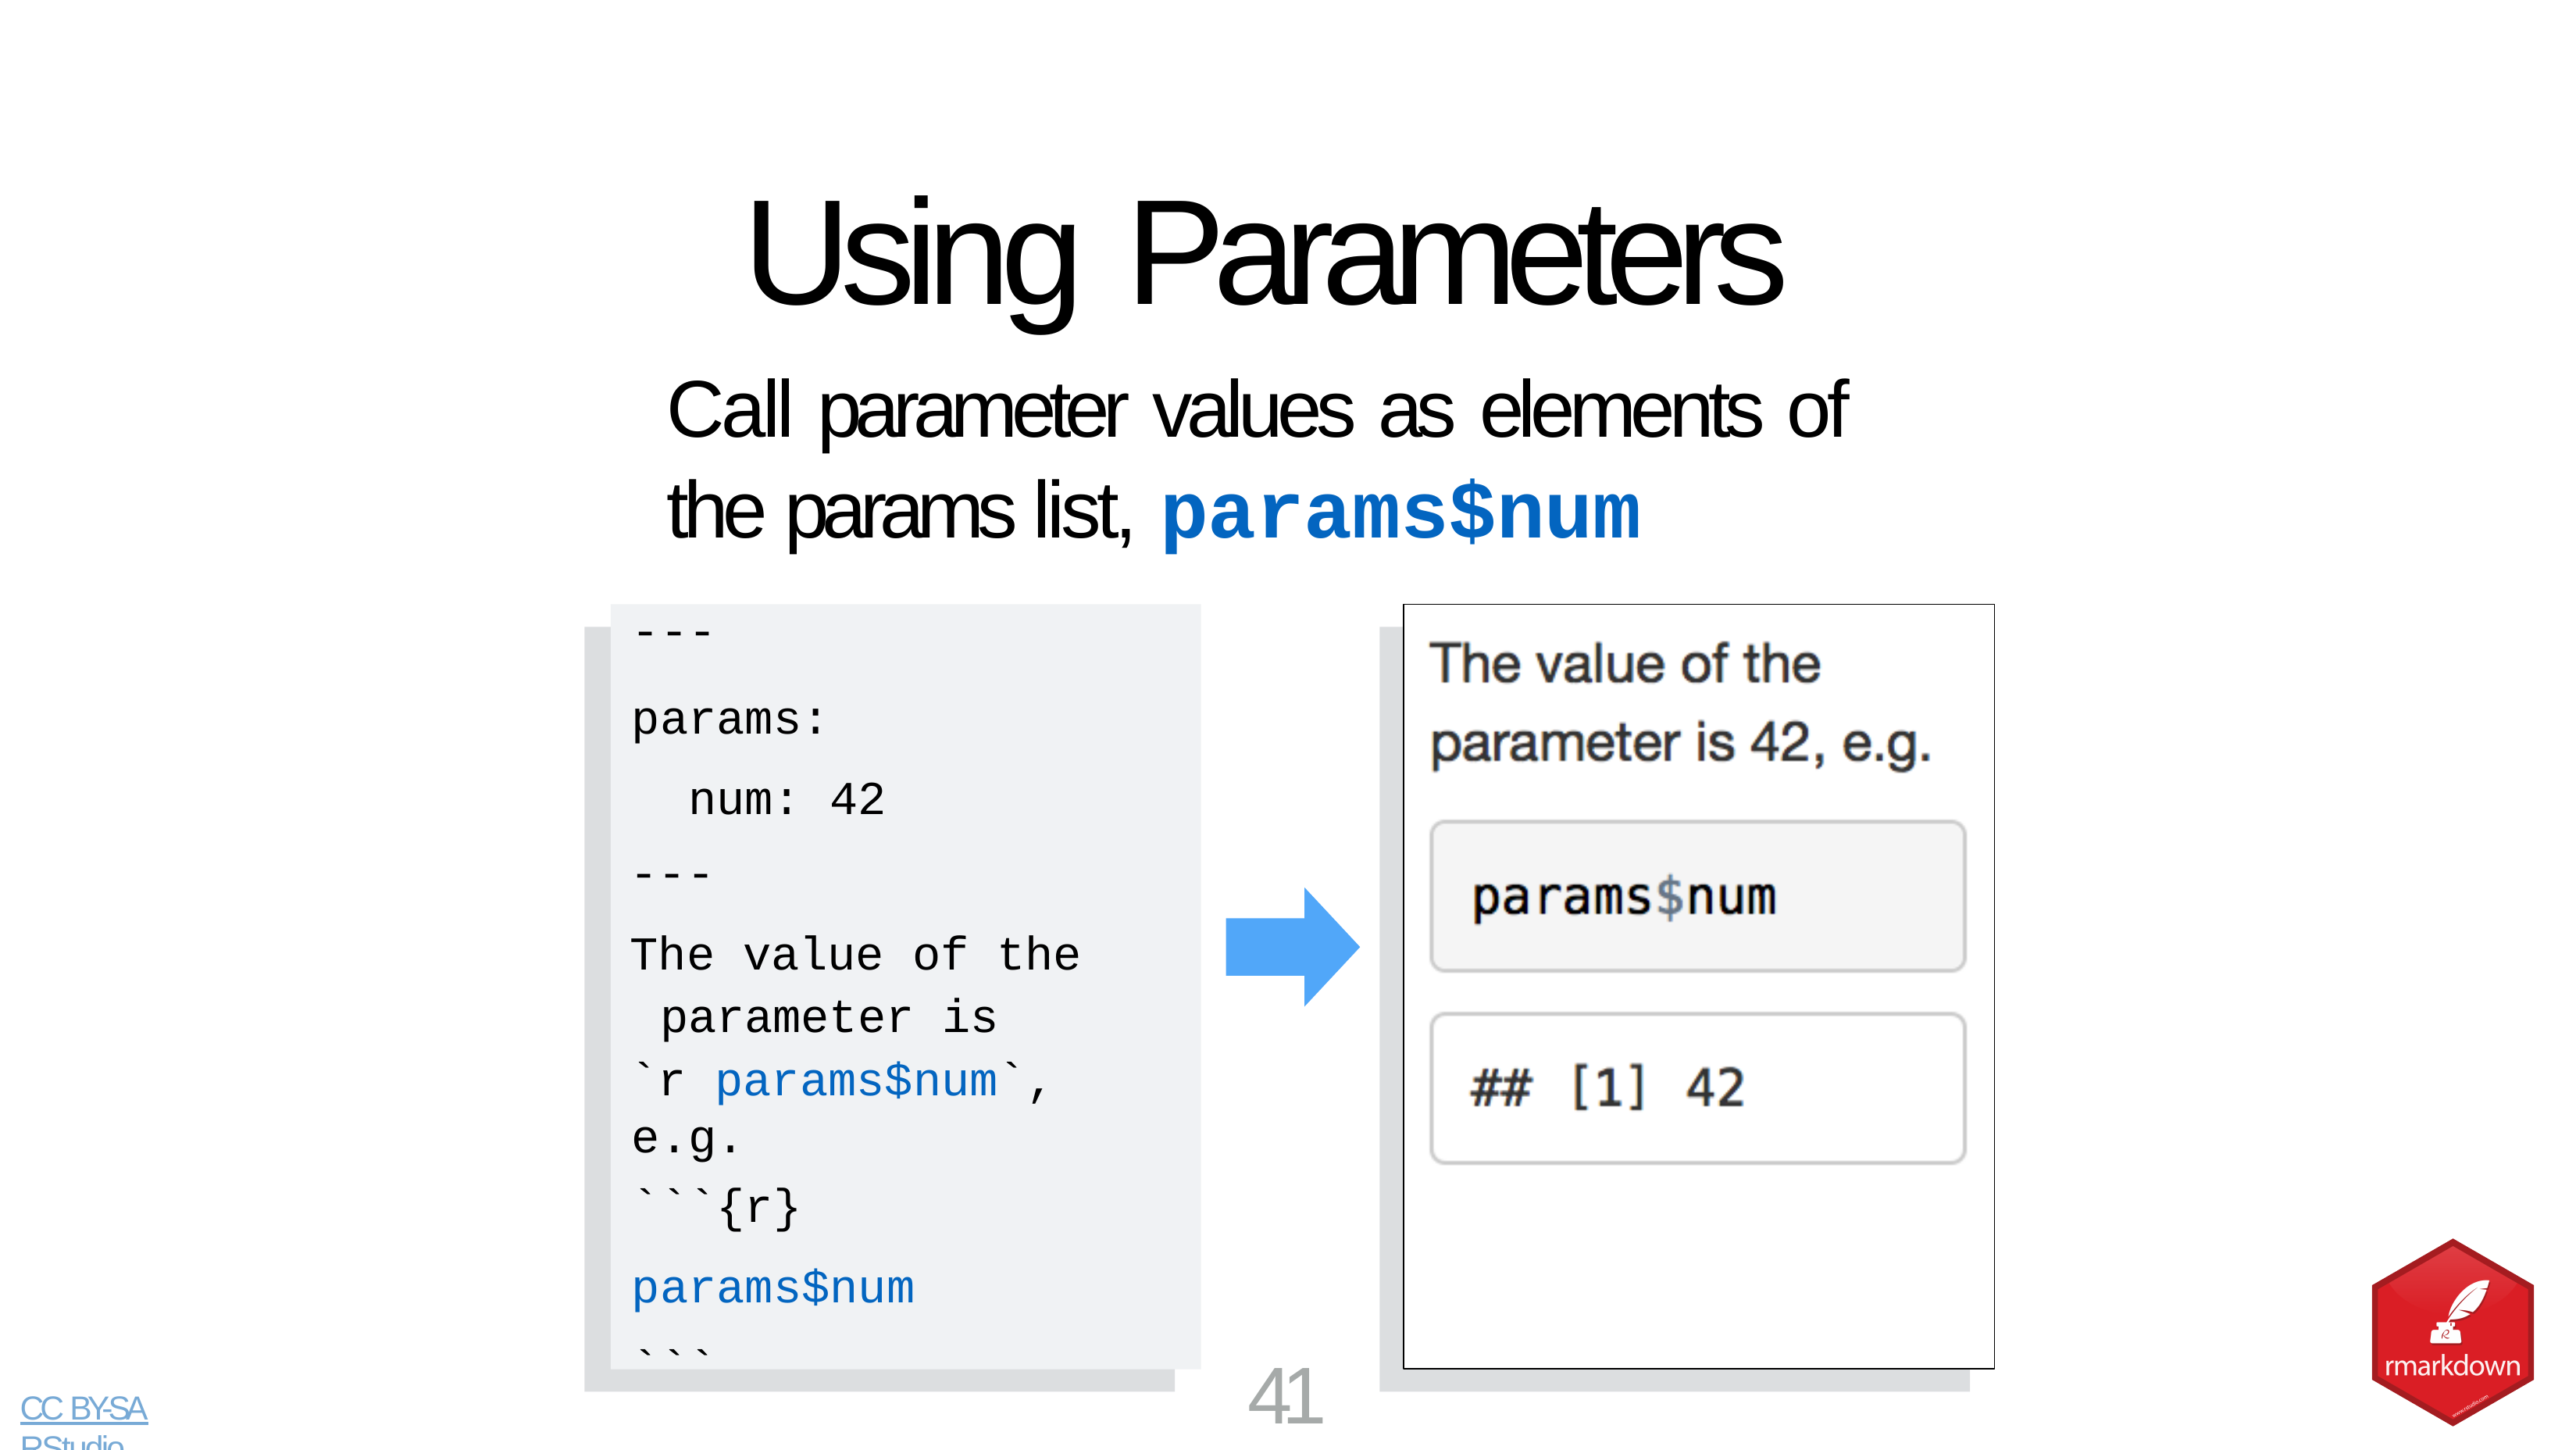

# Using Parameters
Call parameter values as elements of  the params list, params$num
---
params:  num: 42
---
The value of the  parameter is
`r params$num`, e.g.

```{r}  params$num
```

41
CC BY-SA RStudio